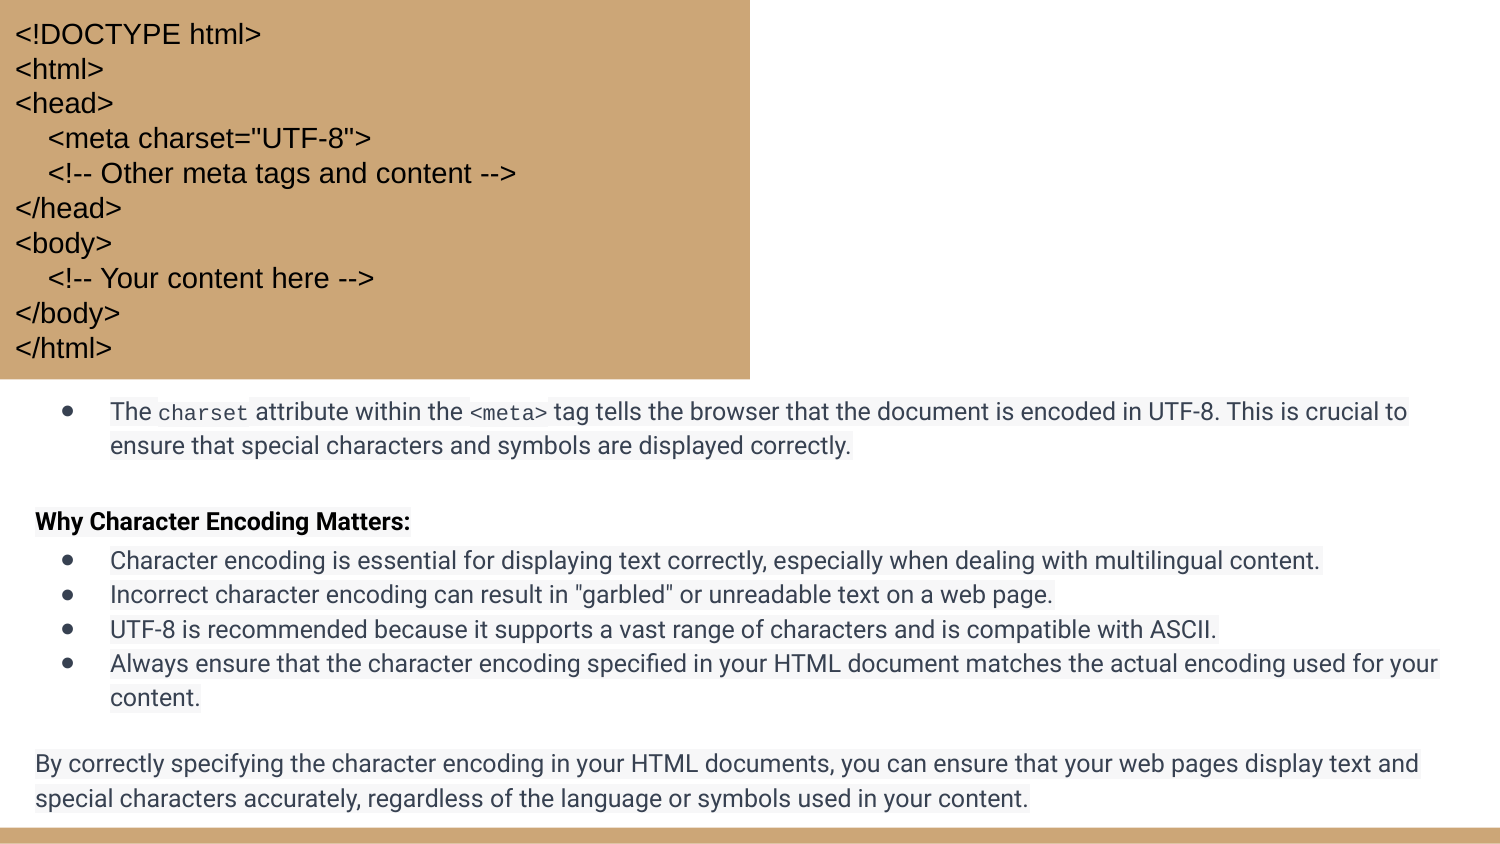

<!DOCTYPE html>
<html>
<head>
    <meta charset="UTF-8">
    <!-- Other meta tags and content -->
</head>
<body>
    <!-- Your content here -->
</body>
</html>
The charset attribute within the <meta> tag tells the browser that the document is encoded in UTF-8. This is crucial to ensure that special characters and symbols are displayed correctly.
Why Character Encoding Matters:
Character encoding is essential for displaying text correctly, especially when dealing with multilingual content.
Incorrect character encoding can result in "garbled" or unreadable text on a web page.
UTF-8 is recommended because it supports a vast range of characters and is compatible with ASCII.
Always ensure that the character encoding specified in your HTML document matches the actual encoding used for your content.
By correctly specifying the character encoding in your HTML documents, you can ensure that your web pages display text and special characters accurately, regardless of the language or symbols used in your content.